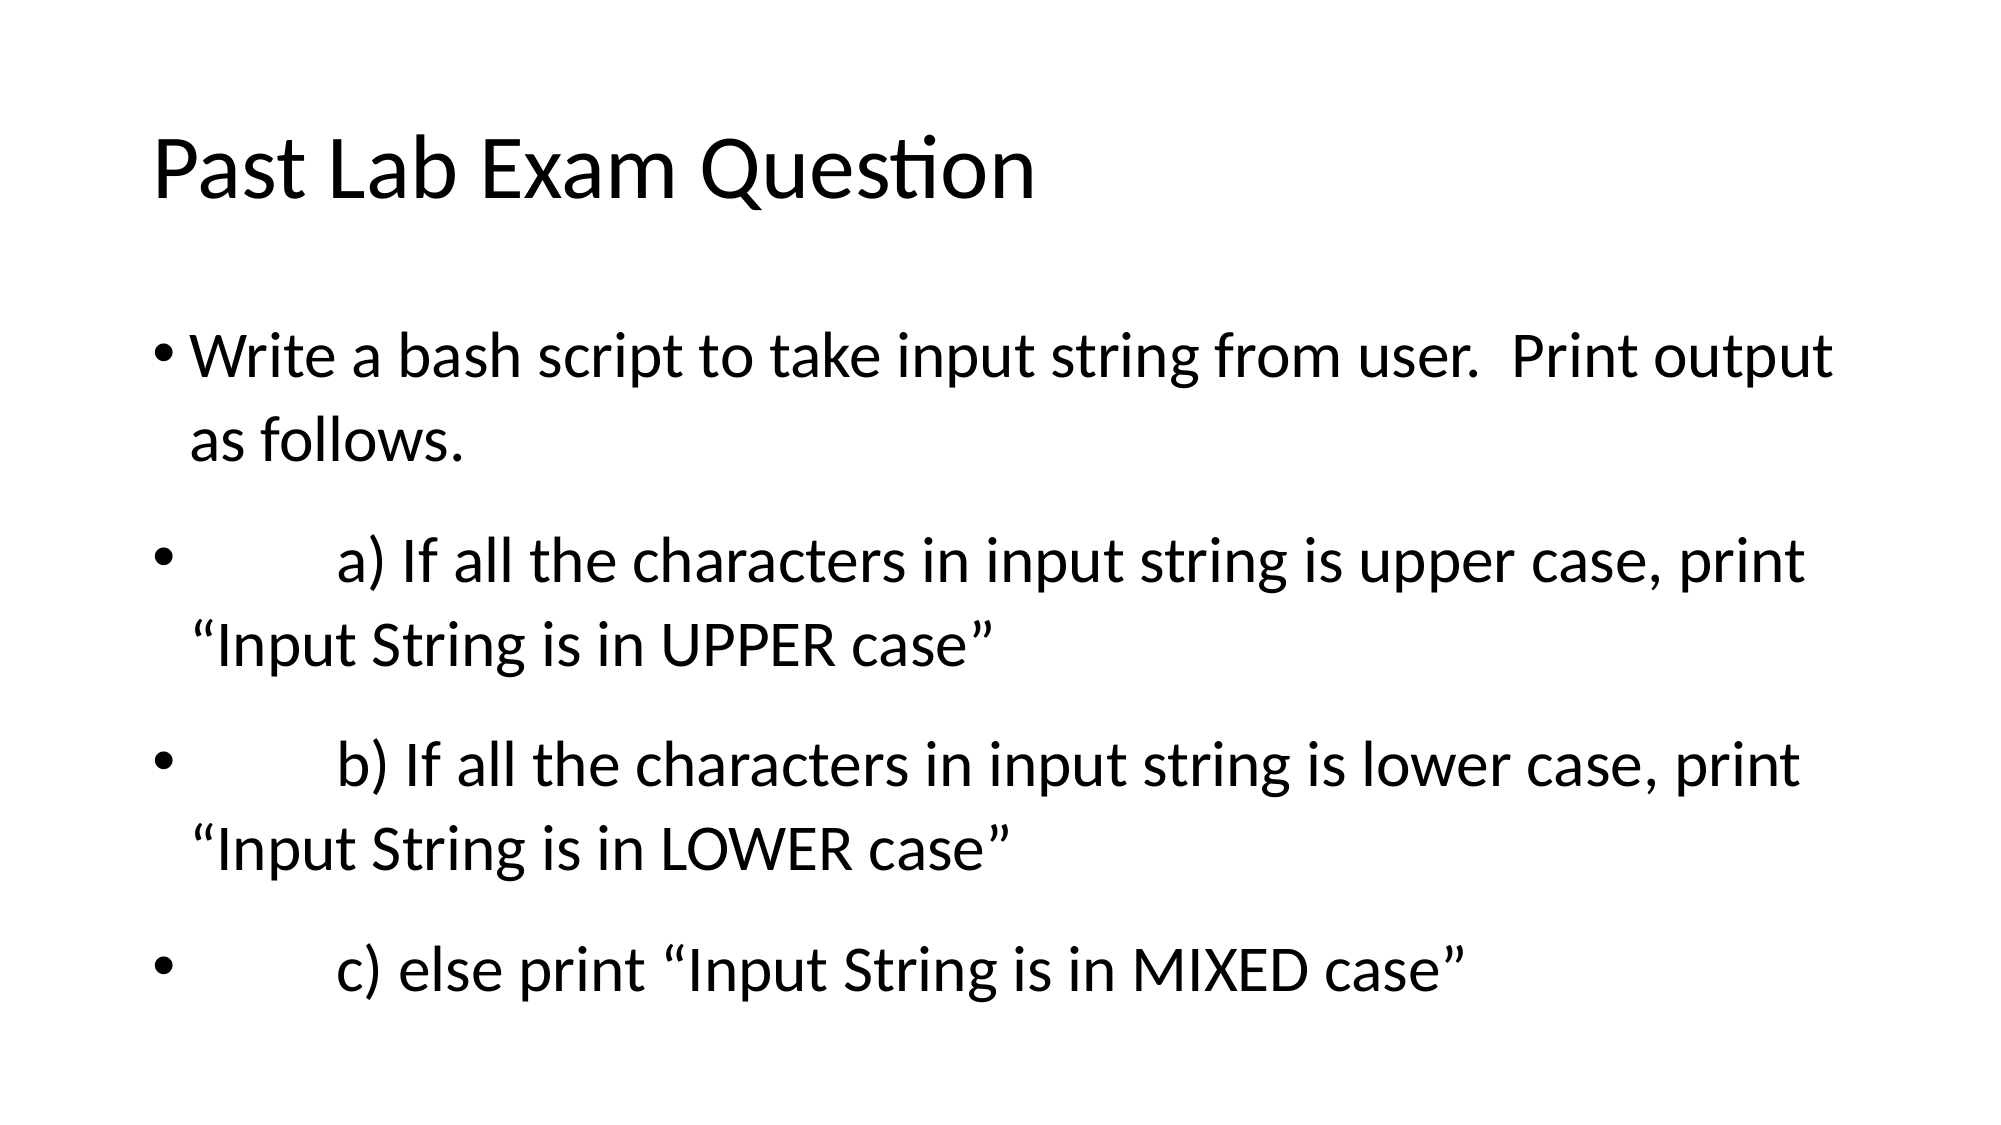

# Past Lab Exam Question
Write a bash script to take input string from user.  Print output as follows.
	a) If all the characters in input string is upper case, print “Input String is in UPPER case”
	b) If all the characters in input string is lower case, print “Input String is in LOWER case”
	c) else print “Input String is in MIXED case”